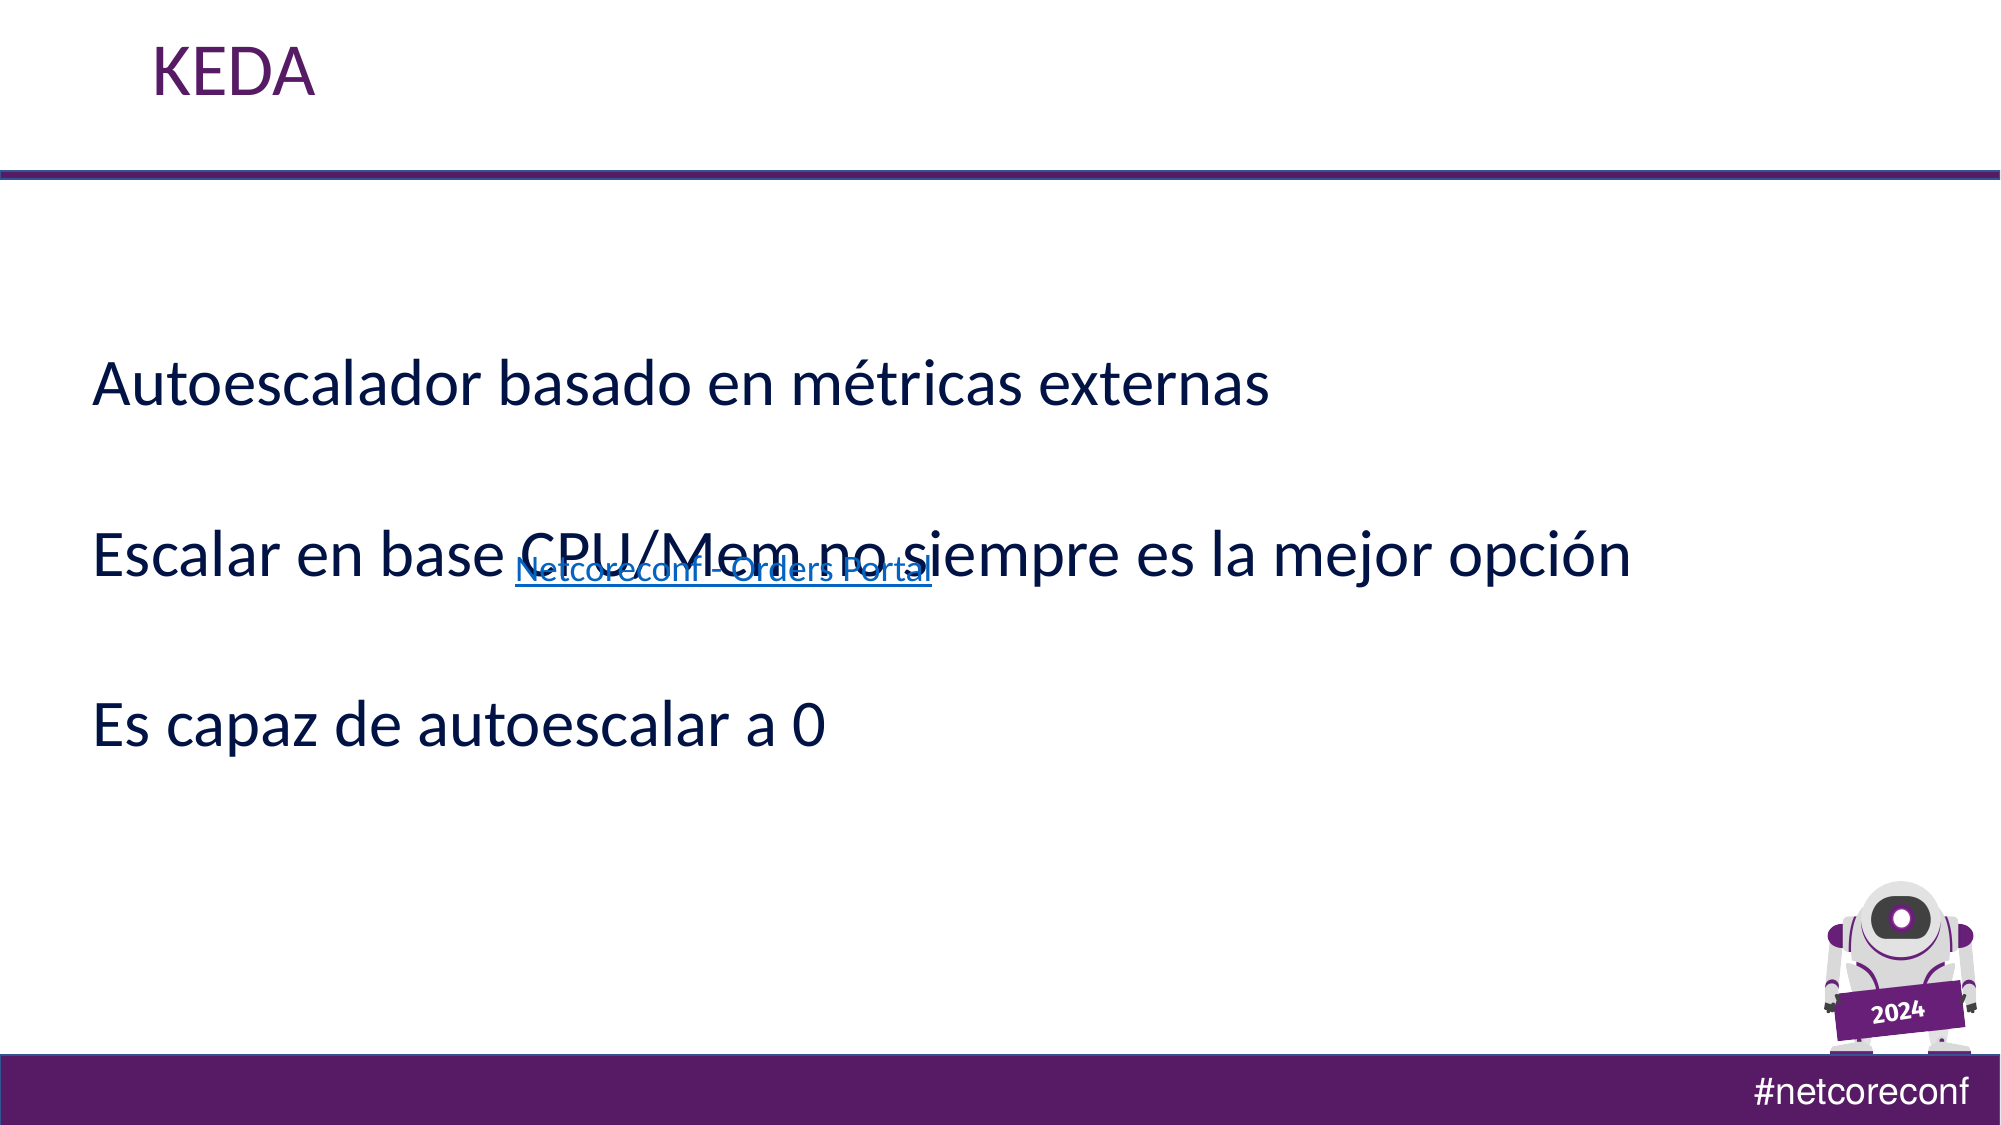

# KEDA
Autoescalador basado en métricas externas

Escalar en base CPU/Mem no siempre es la mejor opción

Es capaz de autoescalar a 0
Netcoreconf - Orders Portal